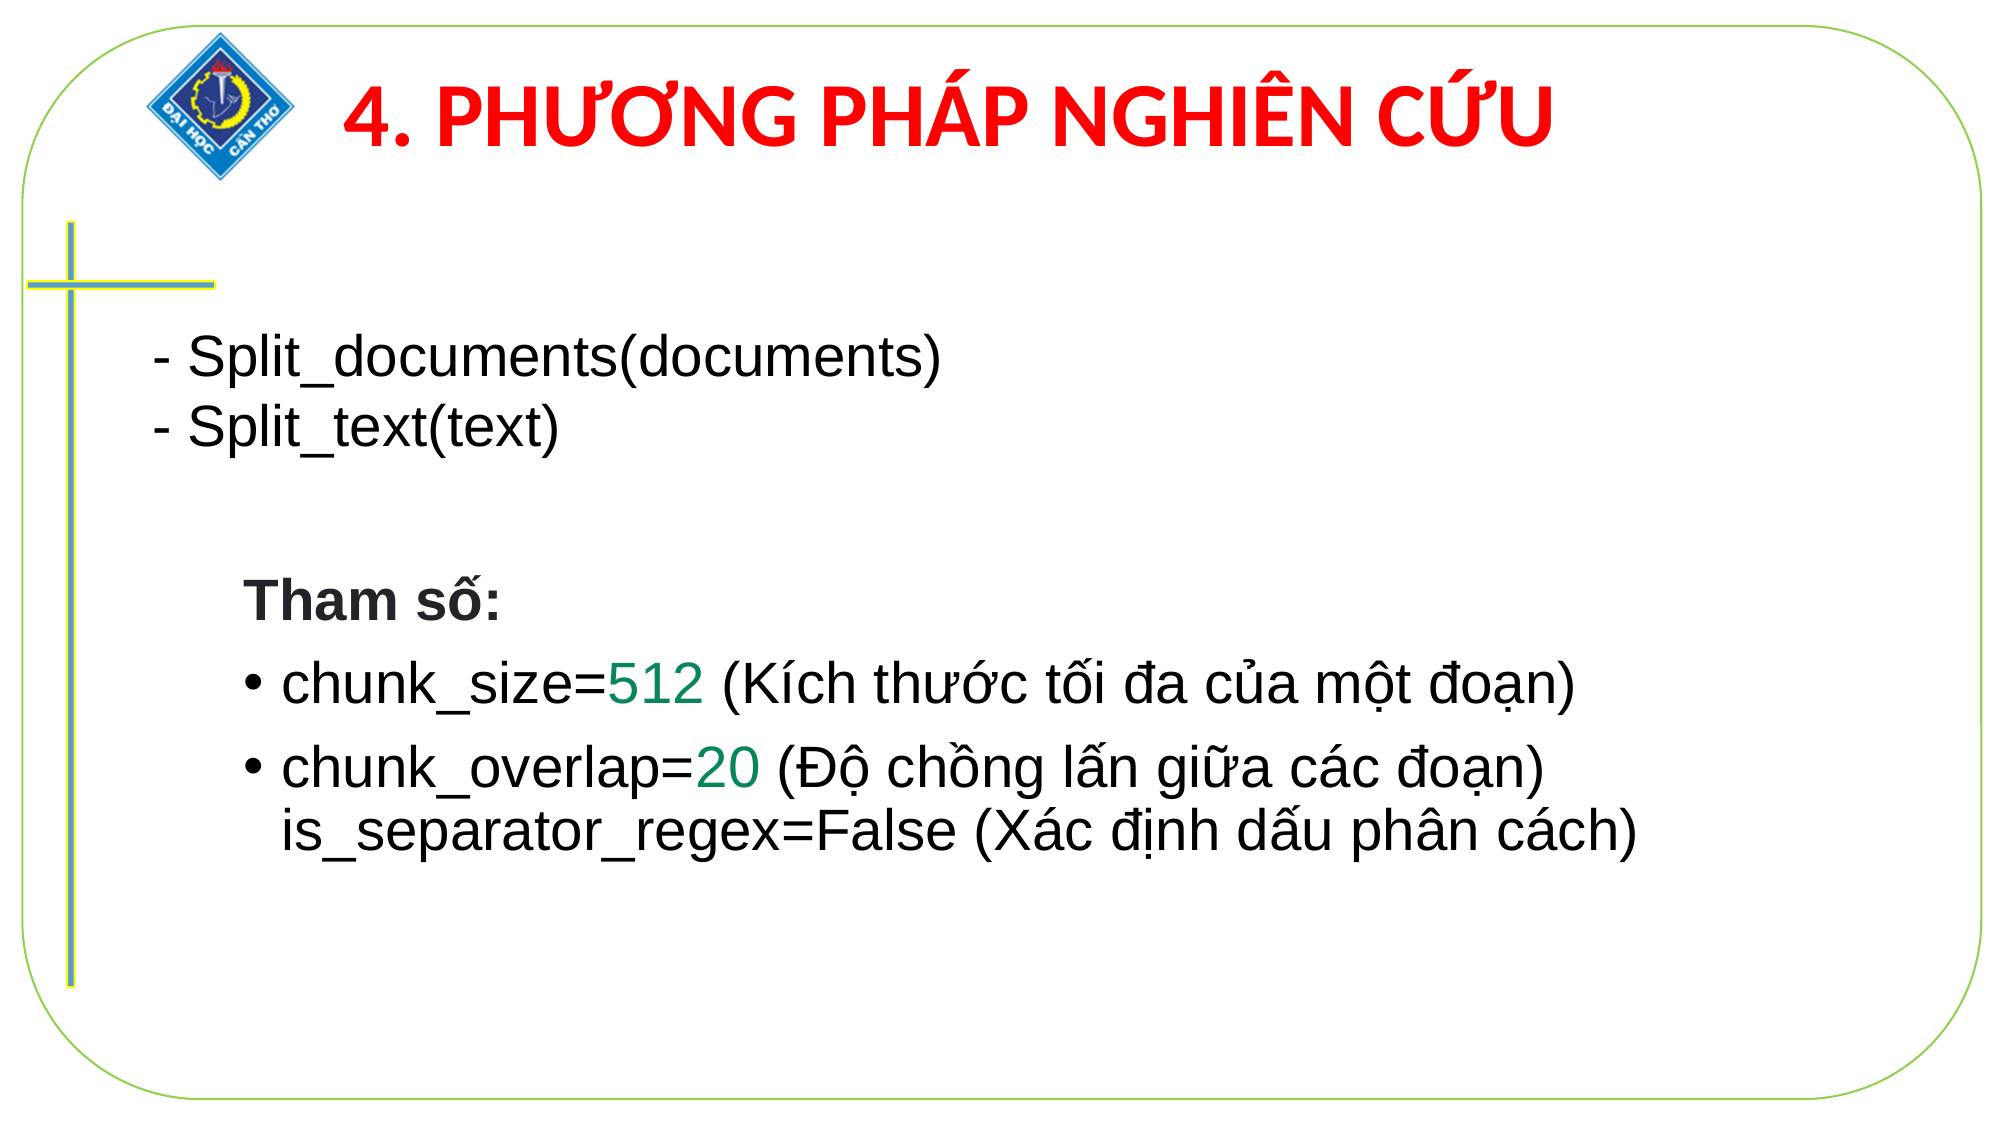

# 4. PHƯƠNG PHÁP NGHIÊN CỨU
- Split_documents(documents)
- Split_text(text)
Tham số:
chunk_size=512 (Kích thước tối đa của một đoạn)
chunk_overlap=20 (Độ chồng lấn giữa các đoạn) is_separator_regex=False (Xác định dấu phân cách)